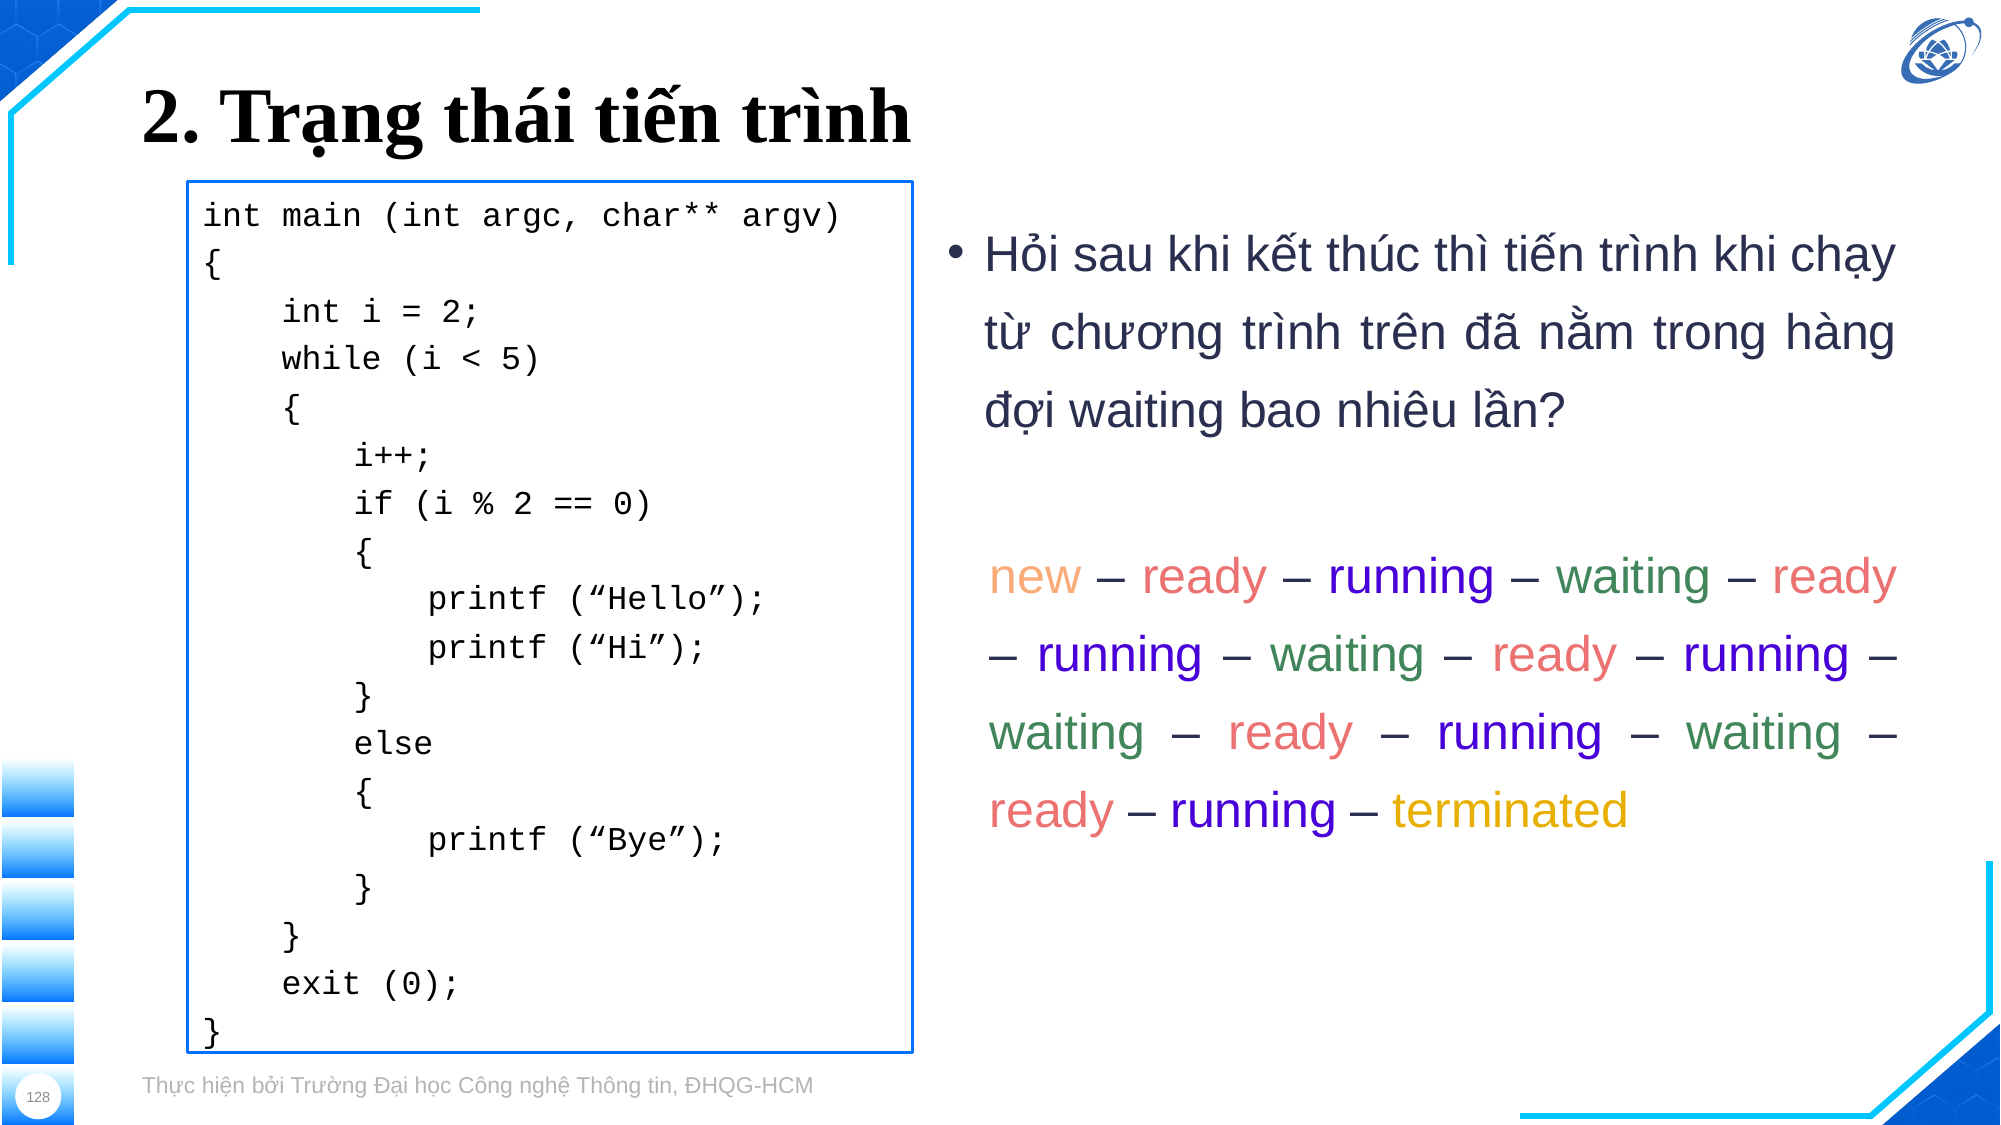

# 2. Trạng thái tiến trình
int main (int argc, char** argv)
{
   	int i = 2;
	while (i < 5)
	{
		i++;
		if (i % 2 == 0)
		{
			printf (“Hello”);
			printf (“Hi”);
		}
		else
		{
			printf (“Bye”);
		}
	}
   	exit (0);
}

Hỏi sau khi kết thúc thì tiến trình khi chạy từ chương trình trên đã nằm trong hàng đợi waiting bao nhiêu lần?
new – ready – running – waiting – ready – running – waiting – ready – running – waiting – ready – running – waiting – ready – running – terminated
Thực hiện bởi Trường Đại học Công nghệ Thông tin, ĐHQG-HCM
128